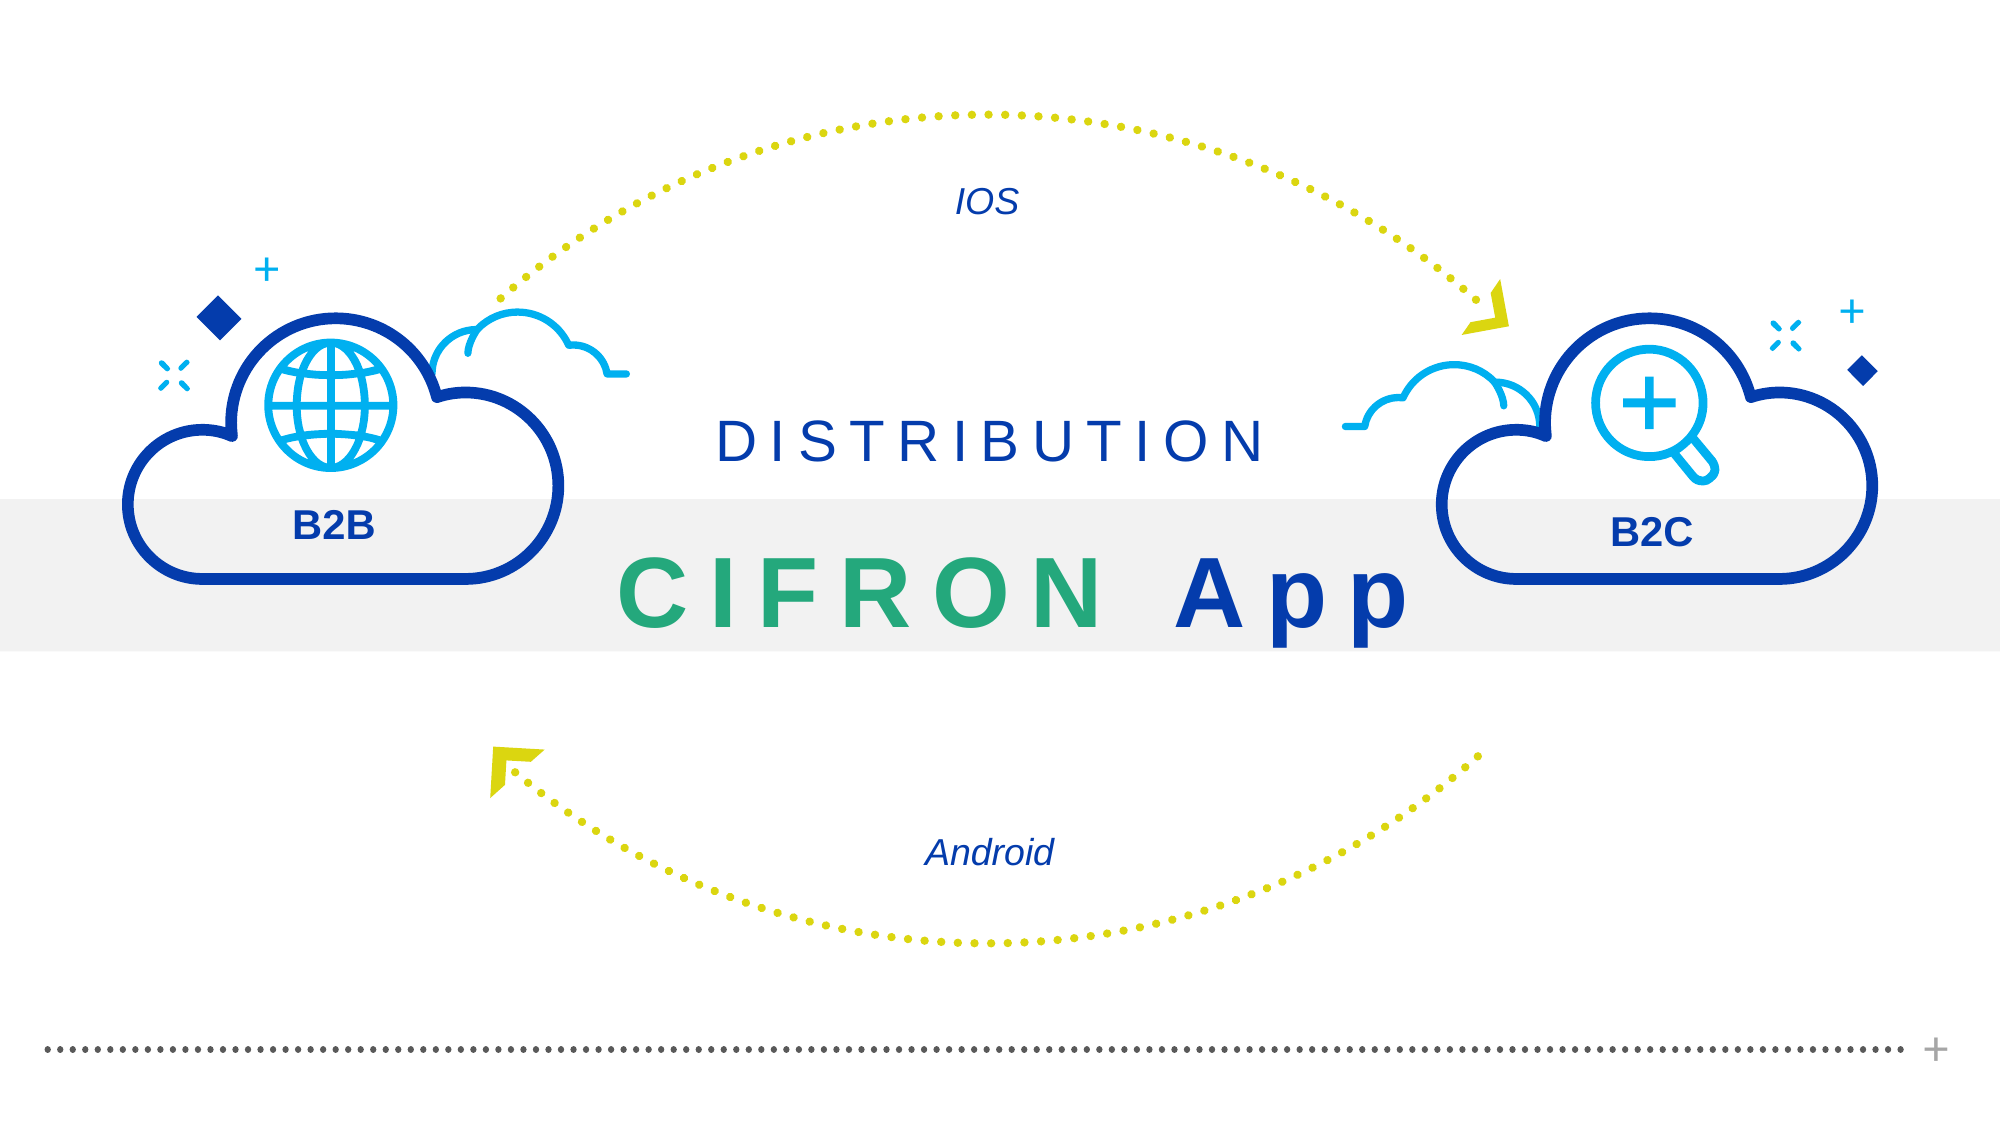

IOS

+
+

DISTRIBUTION
B2B
CIFRON App
B2C

Android
+